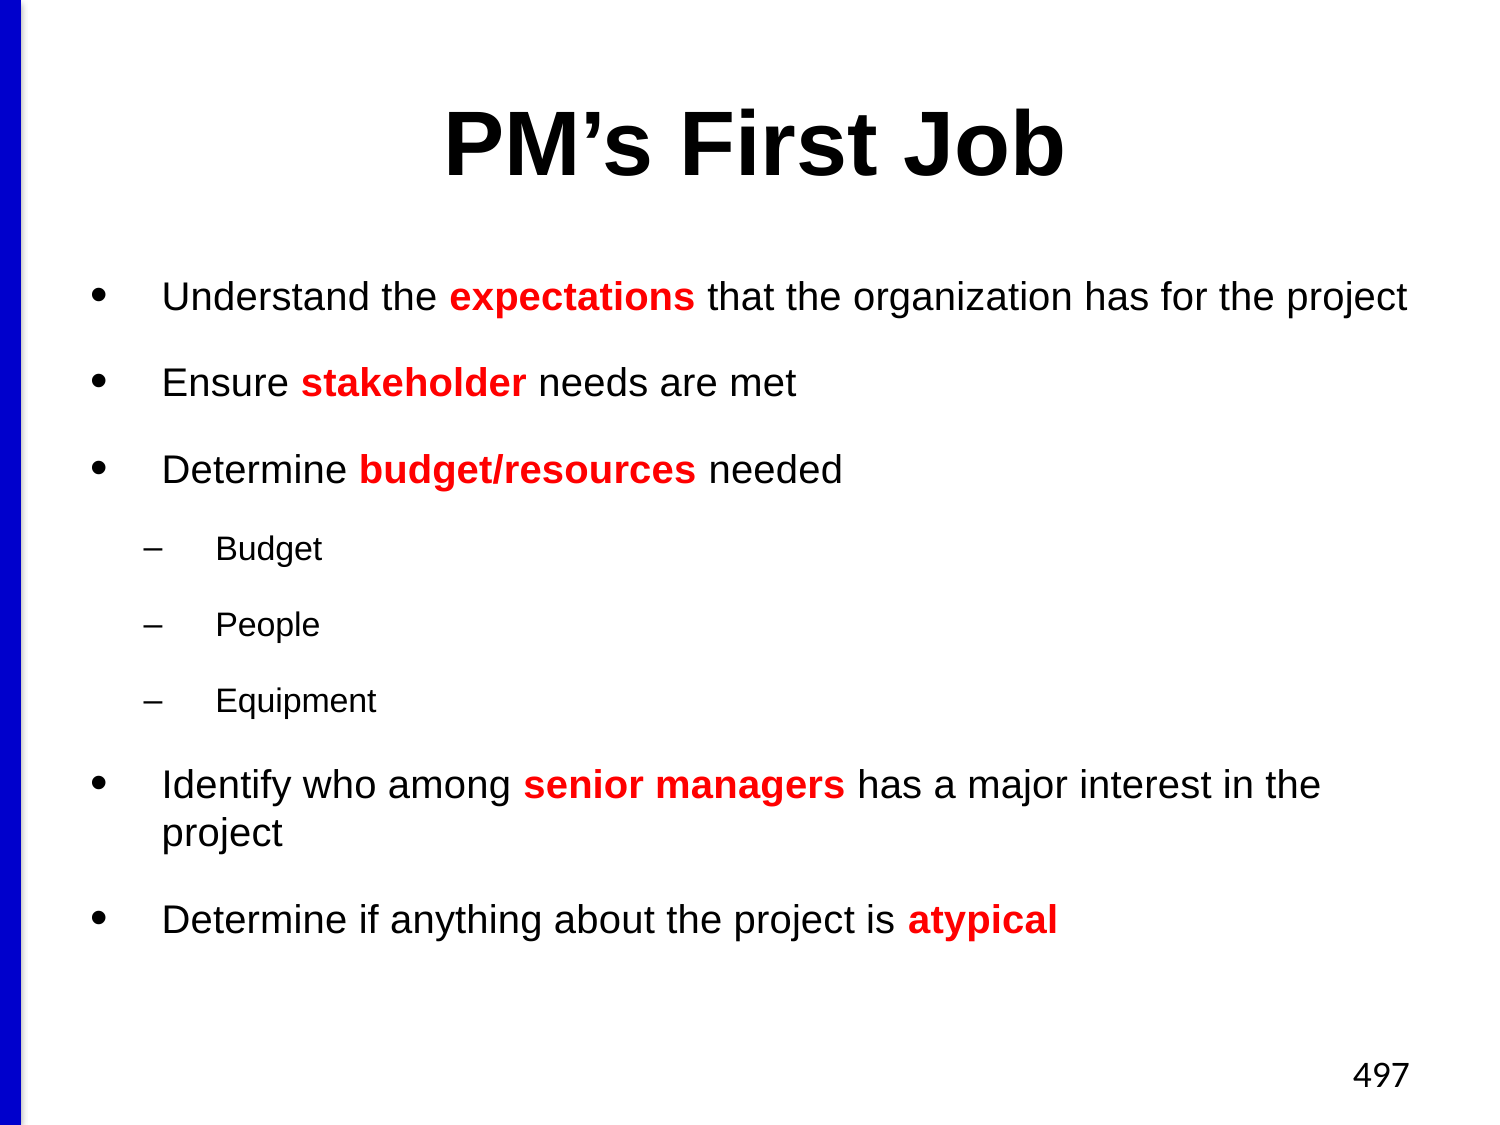

# PM’s First Job
Understand the expectations that the organization has for the project
Ensure stakeholder needs are met
Determine budget/resources needed
Budget
People
Equipment
Identify who among senior managers has a major interest in the project
Determine if anything about the project is atypical
497